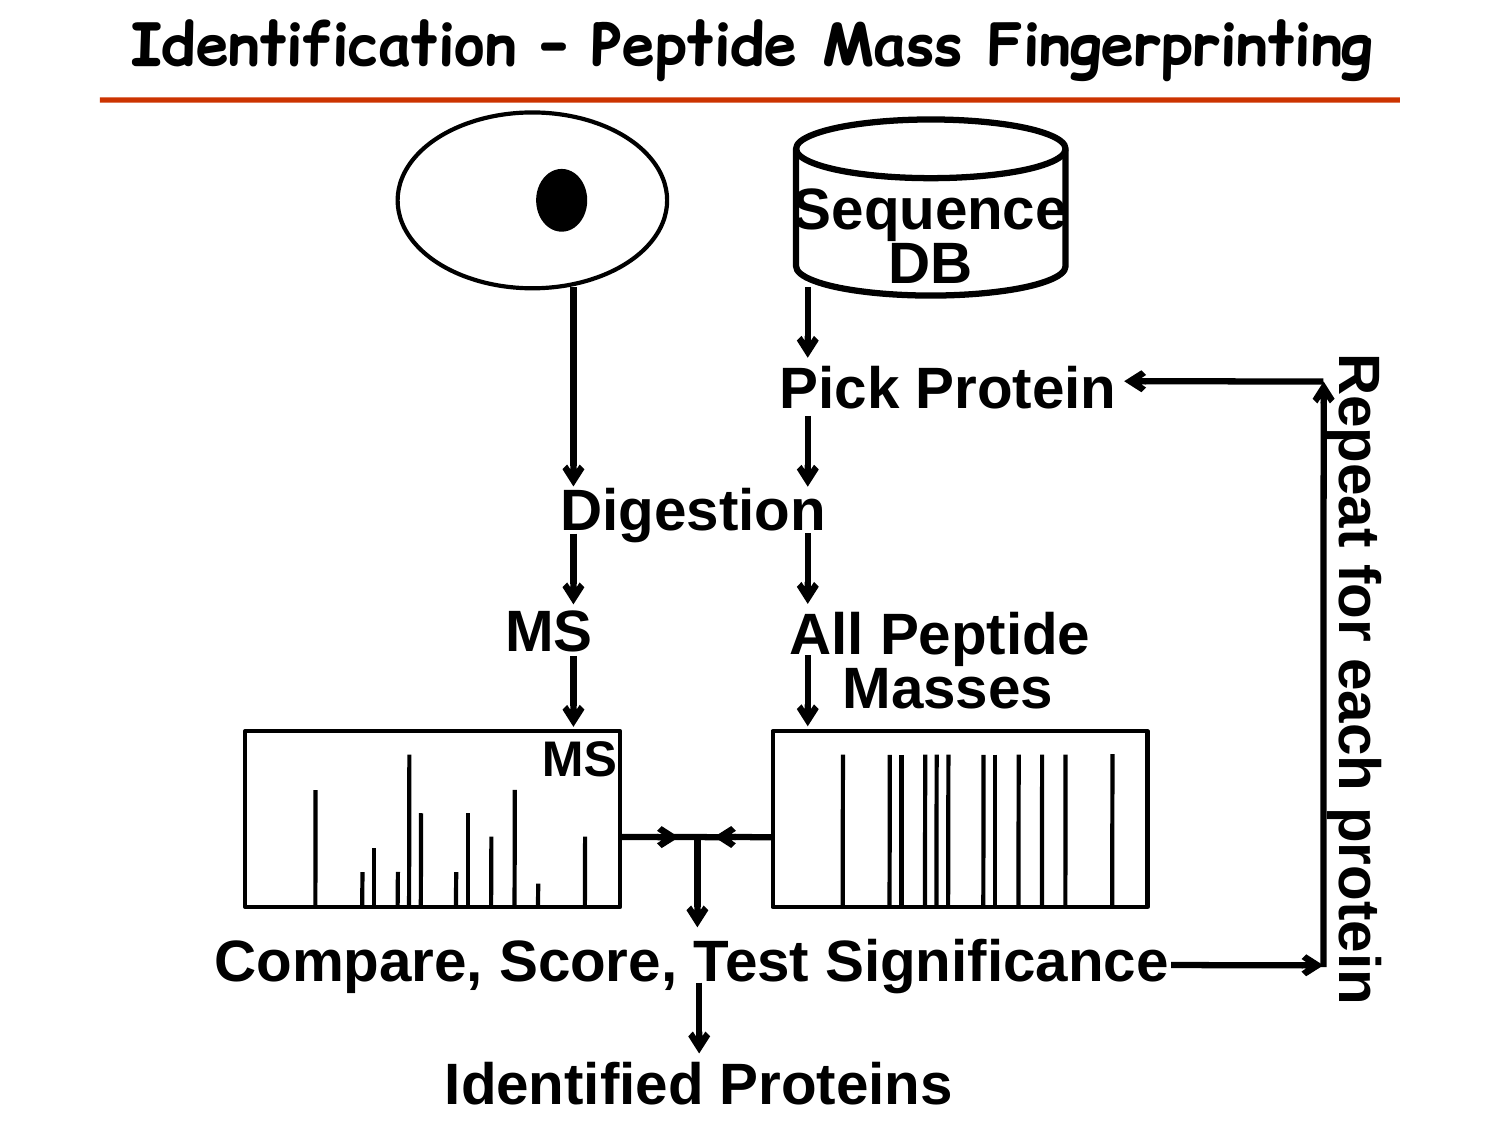

Identification – Peptide Mass Fingerprinting

Sequence
DB
Pick Protein
Digestion
MS
All Peptide
Masses
Repeat for each protein
MS

Compare, Score, Test Significance
Identified Proteins